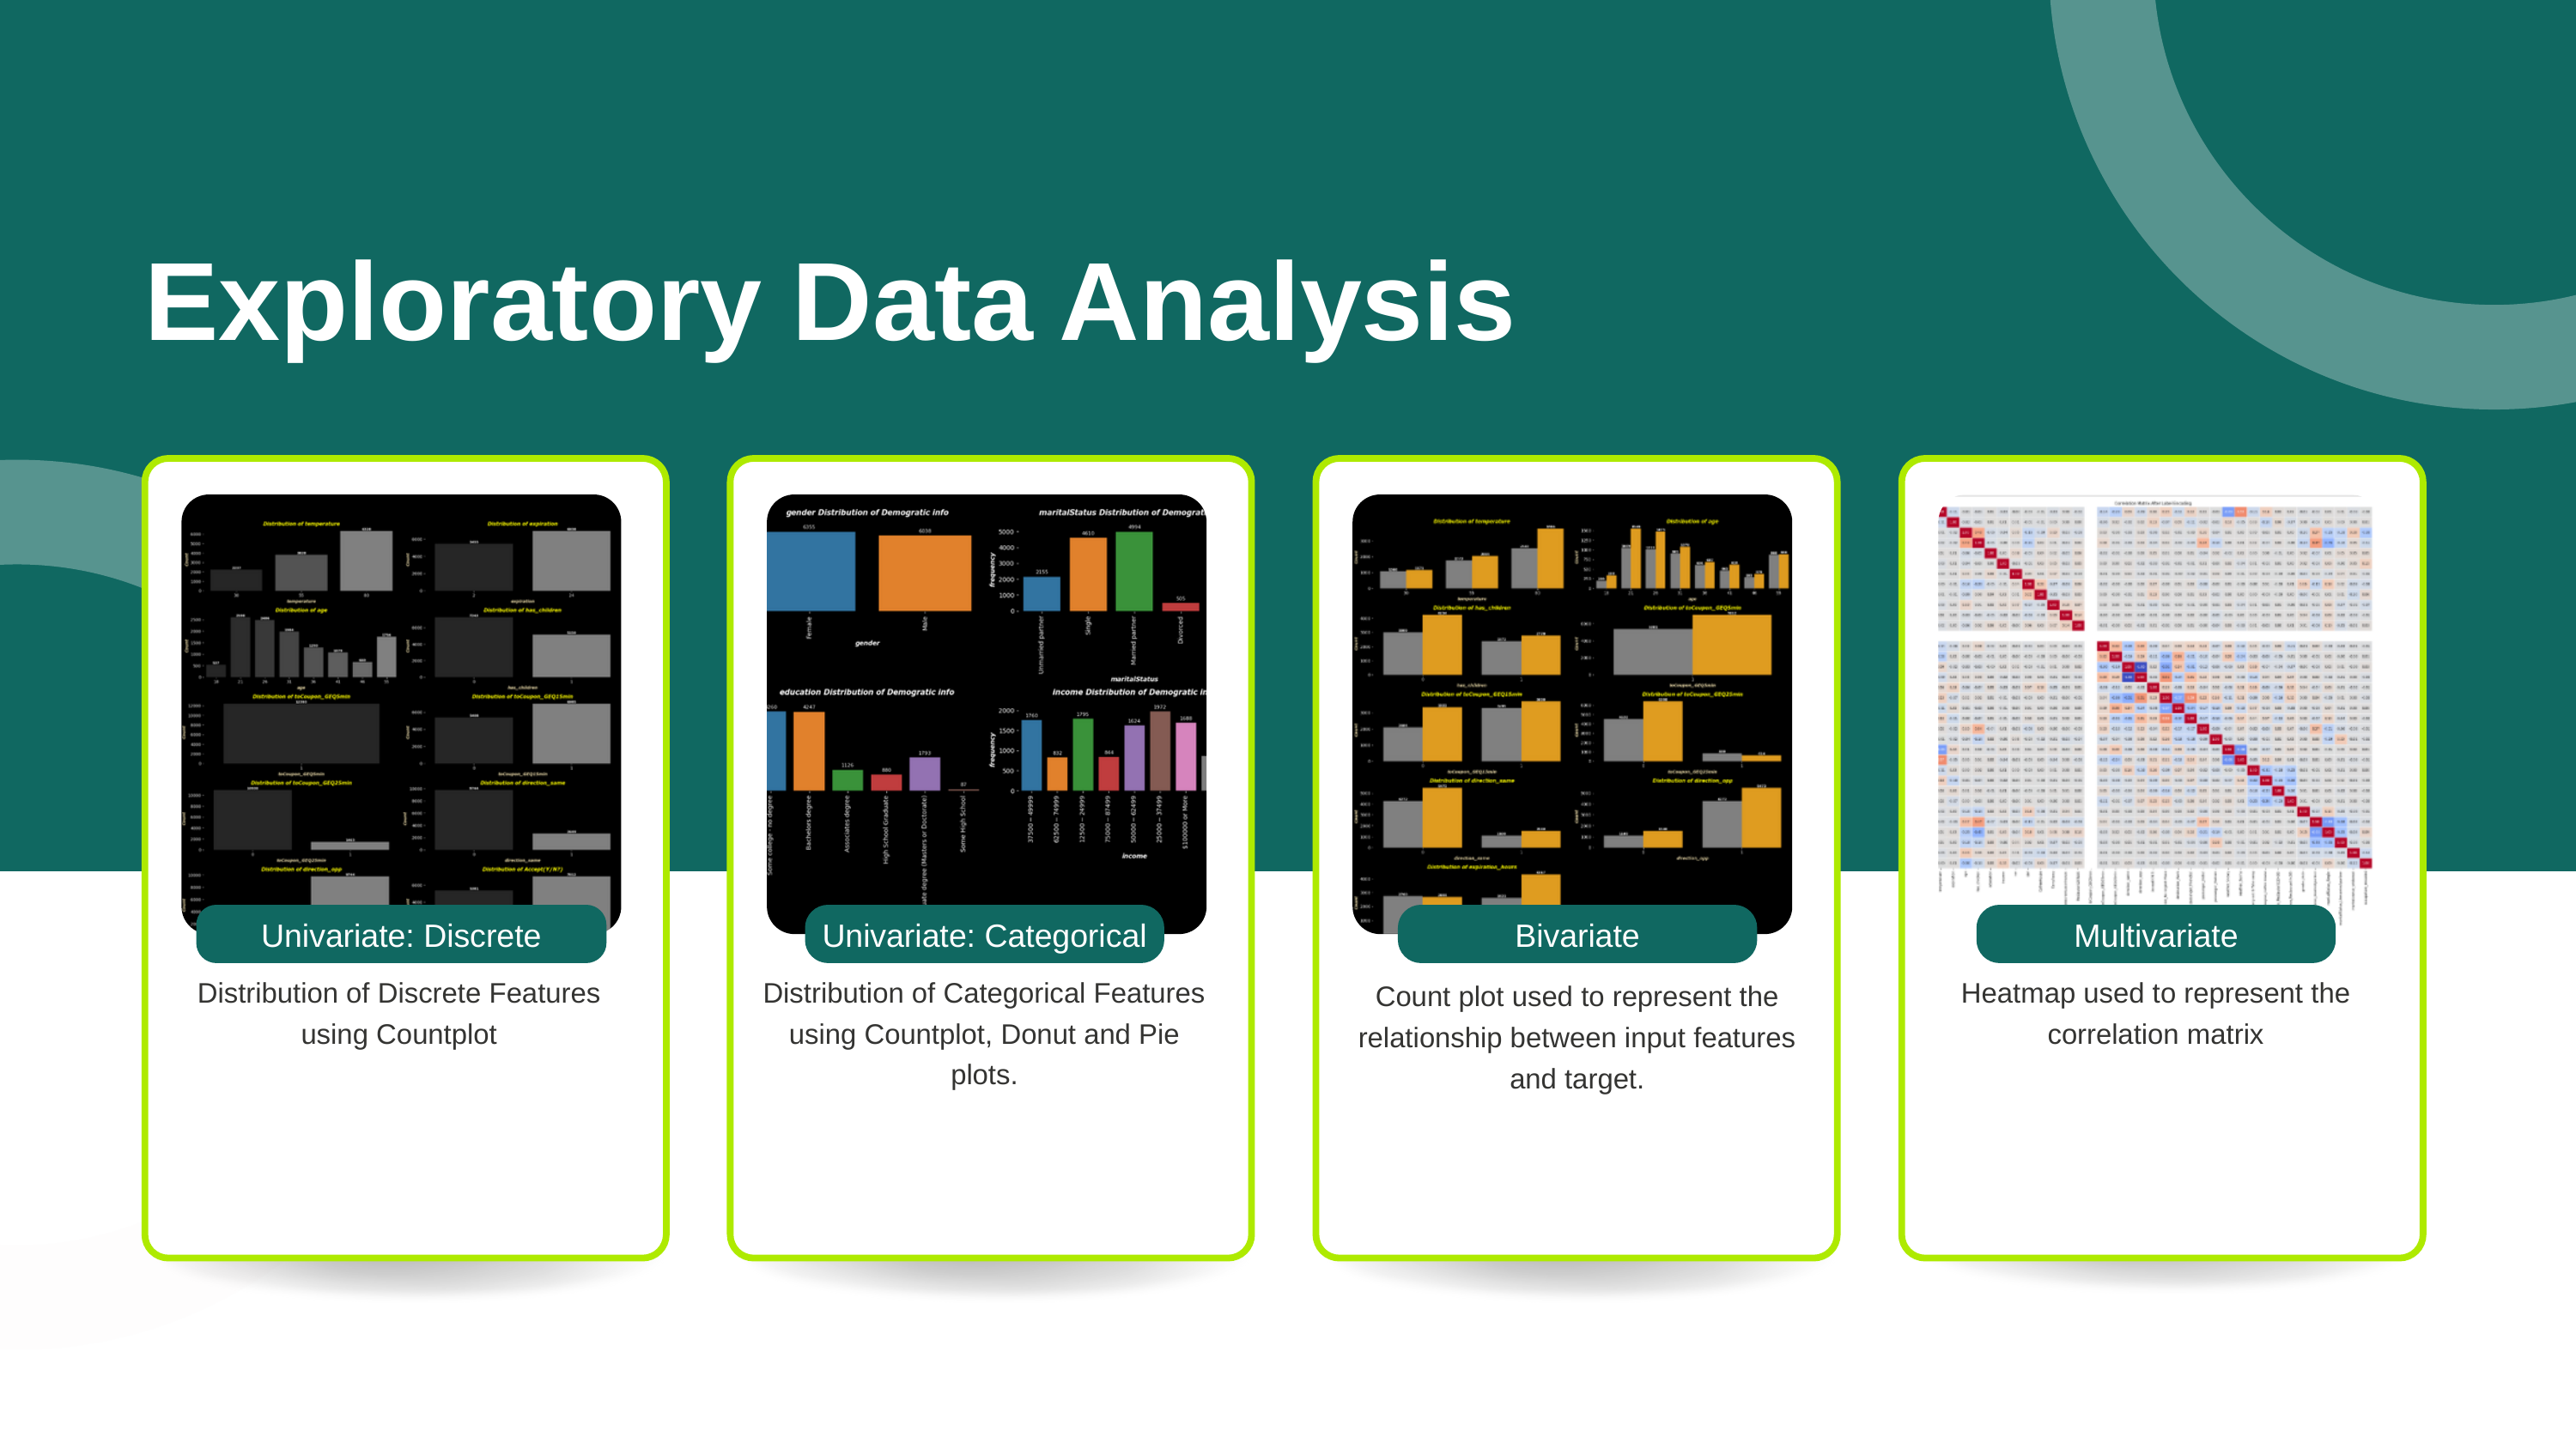

Exploratory Data Analysis

Univariate: Discrete

Univariate: Categorical

Bivariate

Multivariate
Distribution of Discrete Features using Countplot
Distribution of Categorical Features using Countplot, Donut and Pie plots.
Heatmap used to represent the correlation matrix
Count plot used to represent the relationship between input features and target.